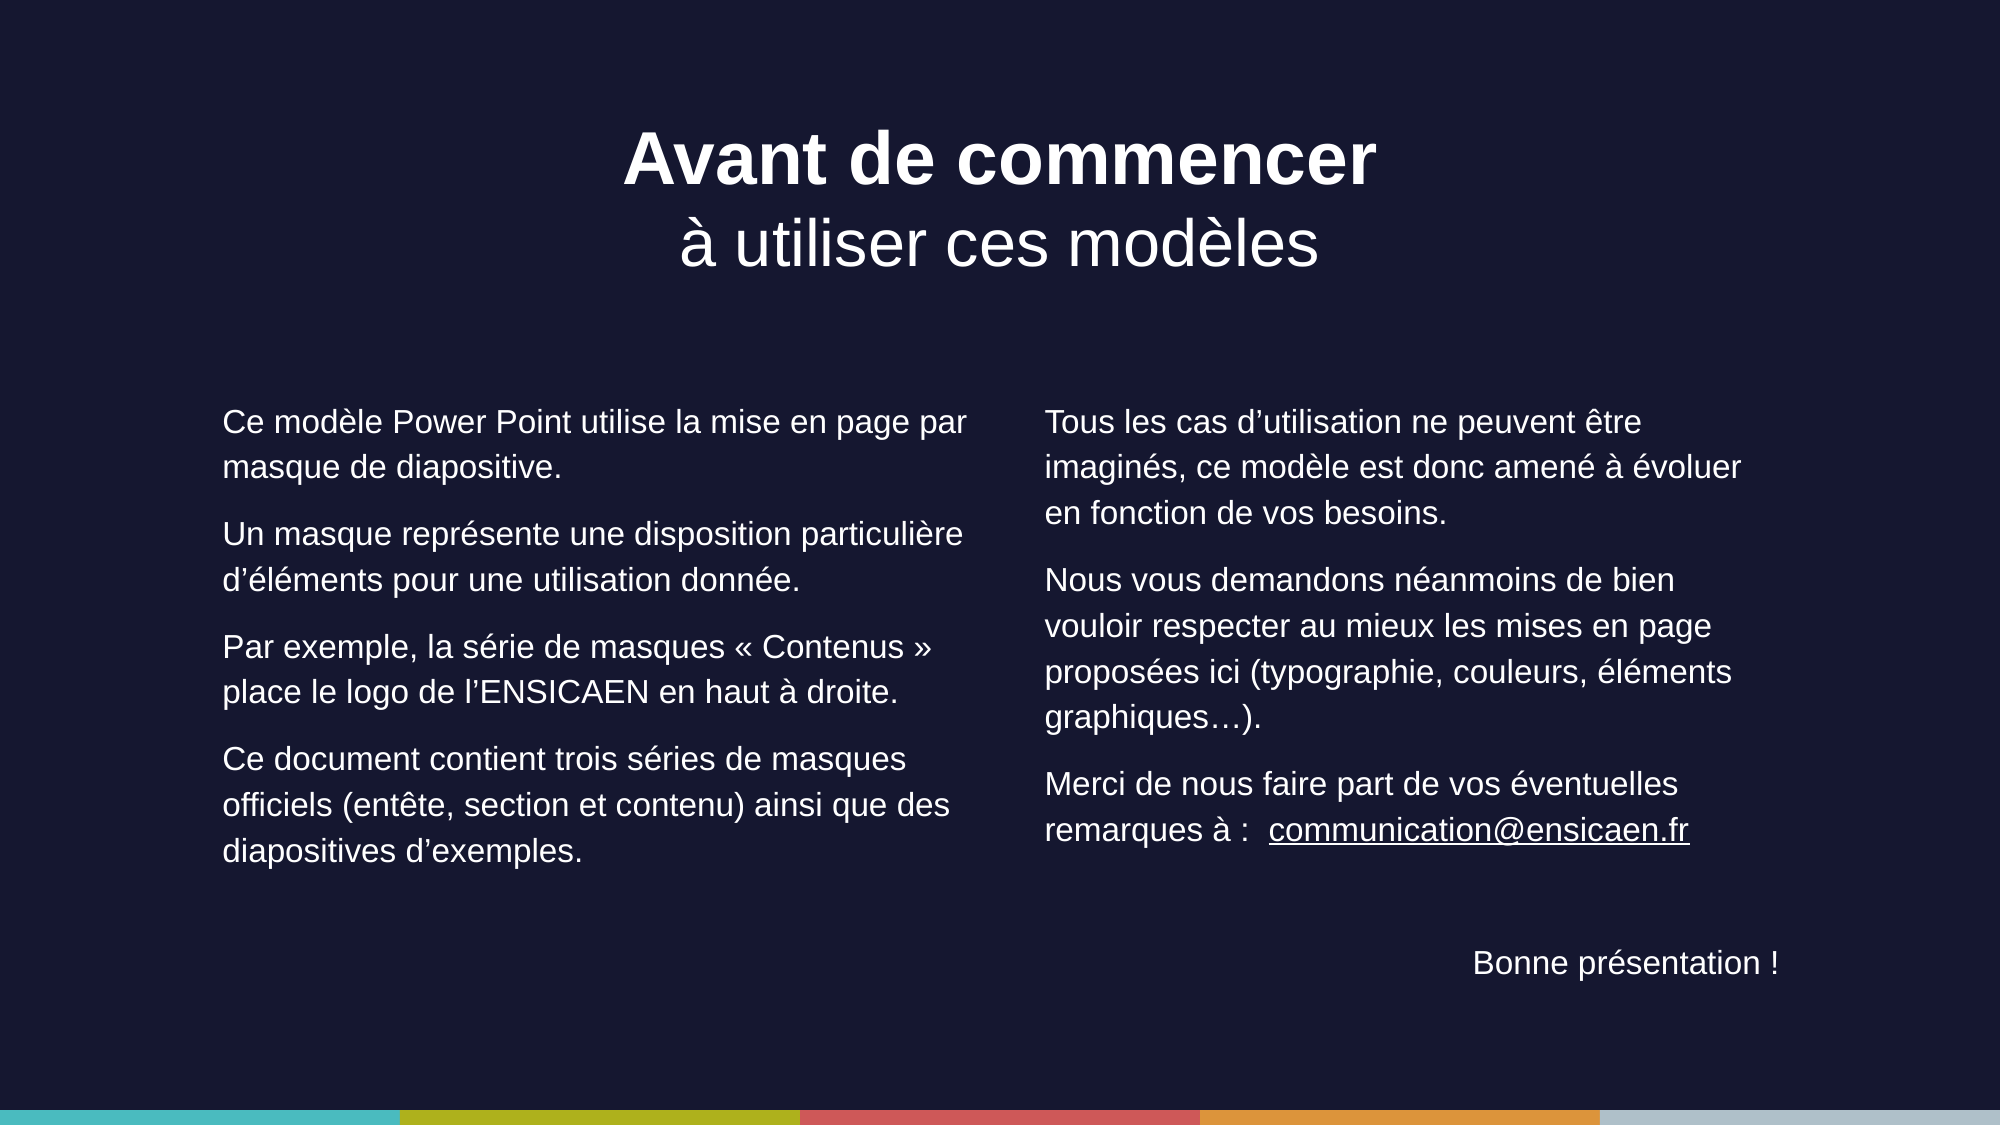

Avant de commencer
à utiliser ces modèles
Ce modèle Power Point utilise la mise en page par masque de diapositive.
Un masque représente une disposition particulière d’éléments pour une utilisation donnée.
Par exemple, la série de masques « Contenus » place le logo de l’ENSICAEN en haut à droite.
Ce document contient trois séries de masques officiels (entête, section et contenu) ainsi que des diapositives d’exemples.

Tous les cas d’utilisation ne peuvent être imaginés, ce modèle est donc amené à évoluer en fonction de vos besoins.
Nous vous demandons néanmoins de bien vouloir respecter au mieux les mises en page proposées ici (typographie, couleurs, éléments graphiques…).
Merci de nous faire part de vos éventuelles remarques à :  communication@ensicaen.fr

Bonne présentation !